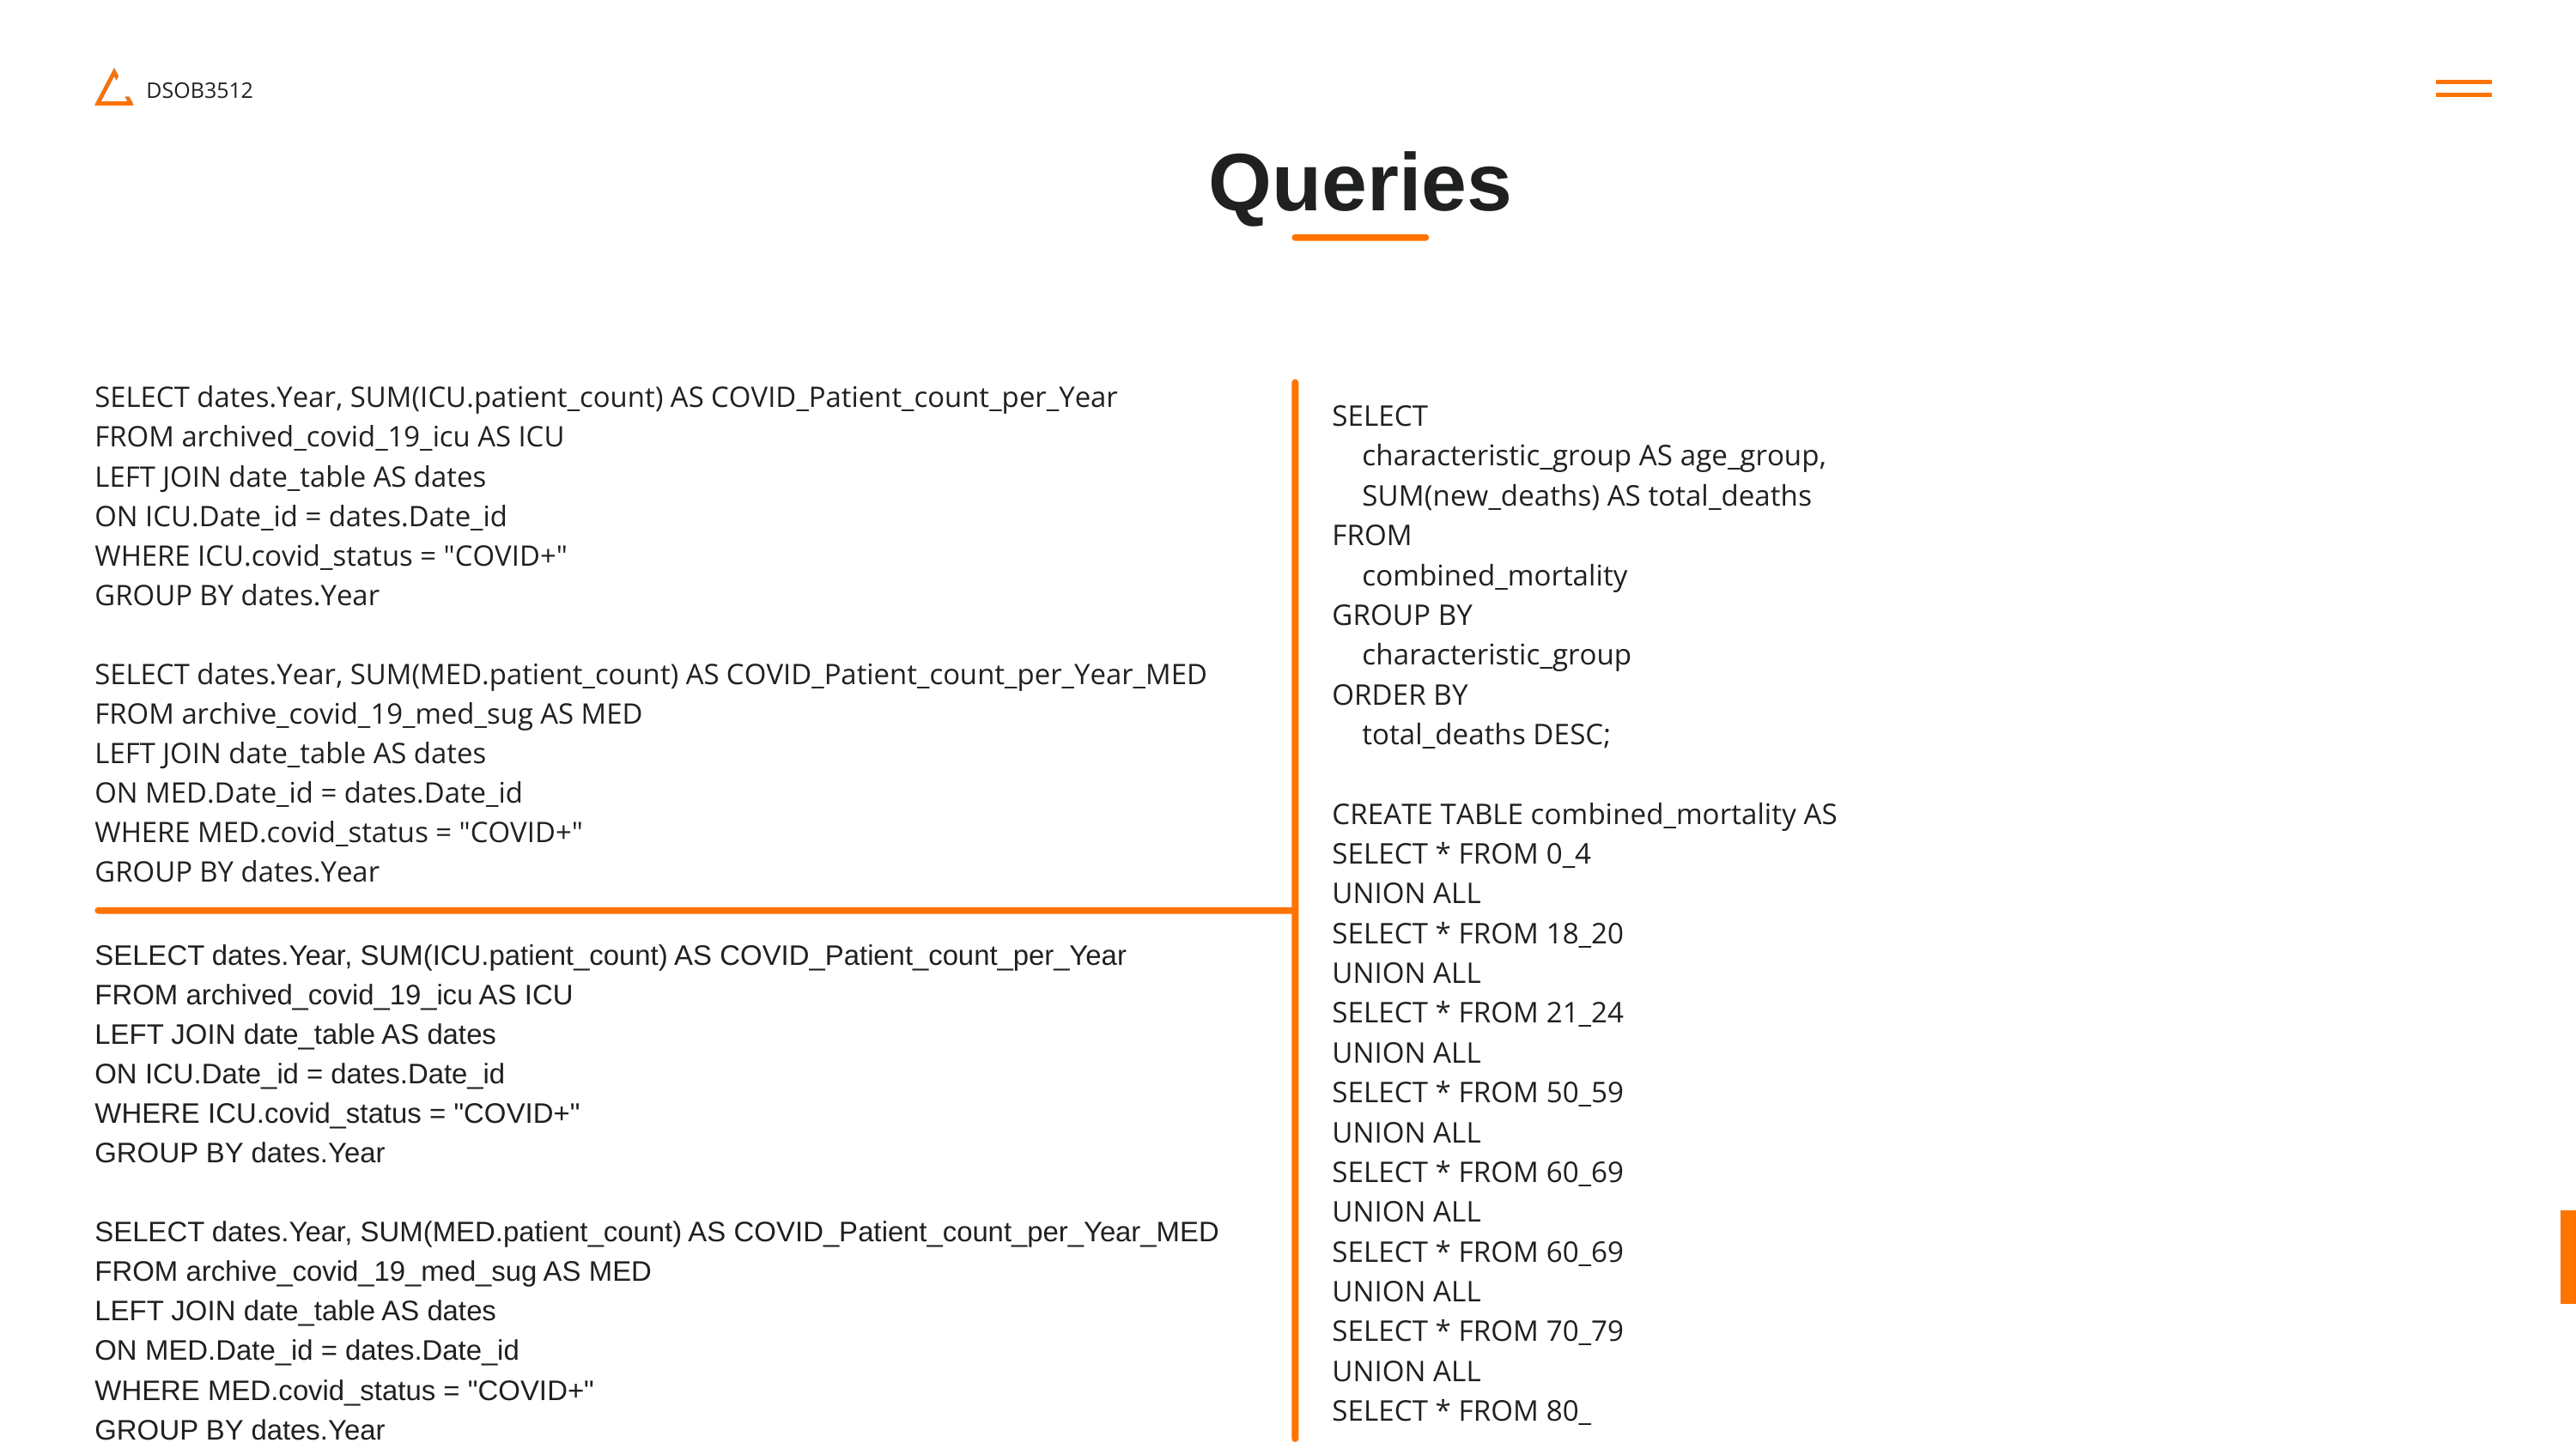

DSOB3512

Queries

SELECT dates.Year, SUM(ICU.patient_count) AS COVID_Patient_count_per_Year
FROM archived_covid_19_icu AS ICU
LEFT JOIN date_table AS dates
ON ICU.Date_id = dates.Date_id
WHERE ICU.covid_status = "COVID+"
GROUP BY dates.Year

SELECT dates.Year, SUM(MED.patient_count) AS COVID_Patient_count_per_Year_MED
FROM archive_covid_19_med_sug AS MED
LEFT JOIN date_table AS dates
ON MED.Date_id = dates.Date_id
WHERE MED.covid_status = "COVID+"
GROUP BY dates.Year
SELECT
    characteristic_group AS age_group,
    SUM(new_deaths) AS total_deaths
FROM
    combined_mortality
GROUP BY
    characteristic_group
ORDER BY
    total_deaths DESC;

CREATE TABLE combined_mortality AS
SELECT * FROM 0_4
UNION ALL
SELECT * FROM 18_20
UNION ALL
SELECT * FROM 21_24
UNION ALL
SELECT * FROM 50_59
UNION ALL
SELECT * FROM 60_69
UNION ALL
SELECT * FROM 60_69
UNION ALL
SELECT * FROM 70_79
UNION ALL
SELECT * FROM 80_

SELECT dates.Year, SUM(ICU.patient_count) AS COVID_Patient_count_per_Year
FROM archived_covid_19_icu AS ICU
LEFT JOIN date_table AS dates
ON ICU.Date_id = dates.Date_id
WHERE ICU.covid_status = "COVID+"
GROUP BY dates.Year

SELECT dates.Year, SUM(MED.patient_count) AS COVID_Patient_count_per_Year_MED
FROM archive_covid_19_med_sug AS MED
LEFT JOIN date_table AS dates
ON MED.Date_id = dates.Date_id
WHERE MED.covid_status = "COVID+"
GROUP BY dates.Year